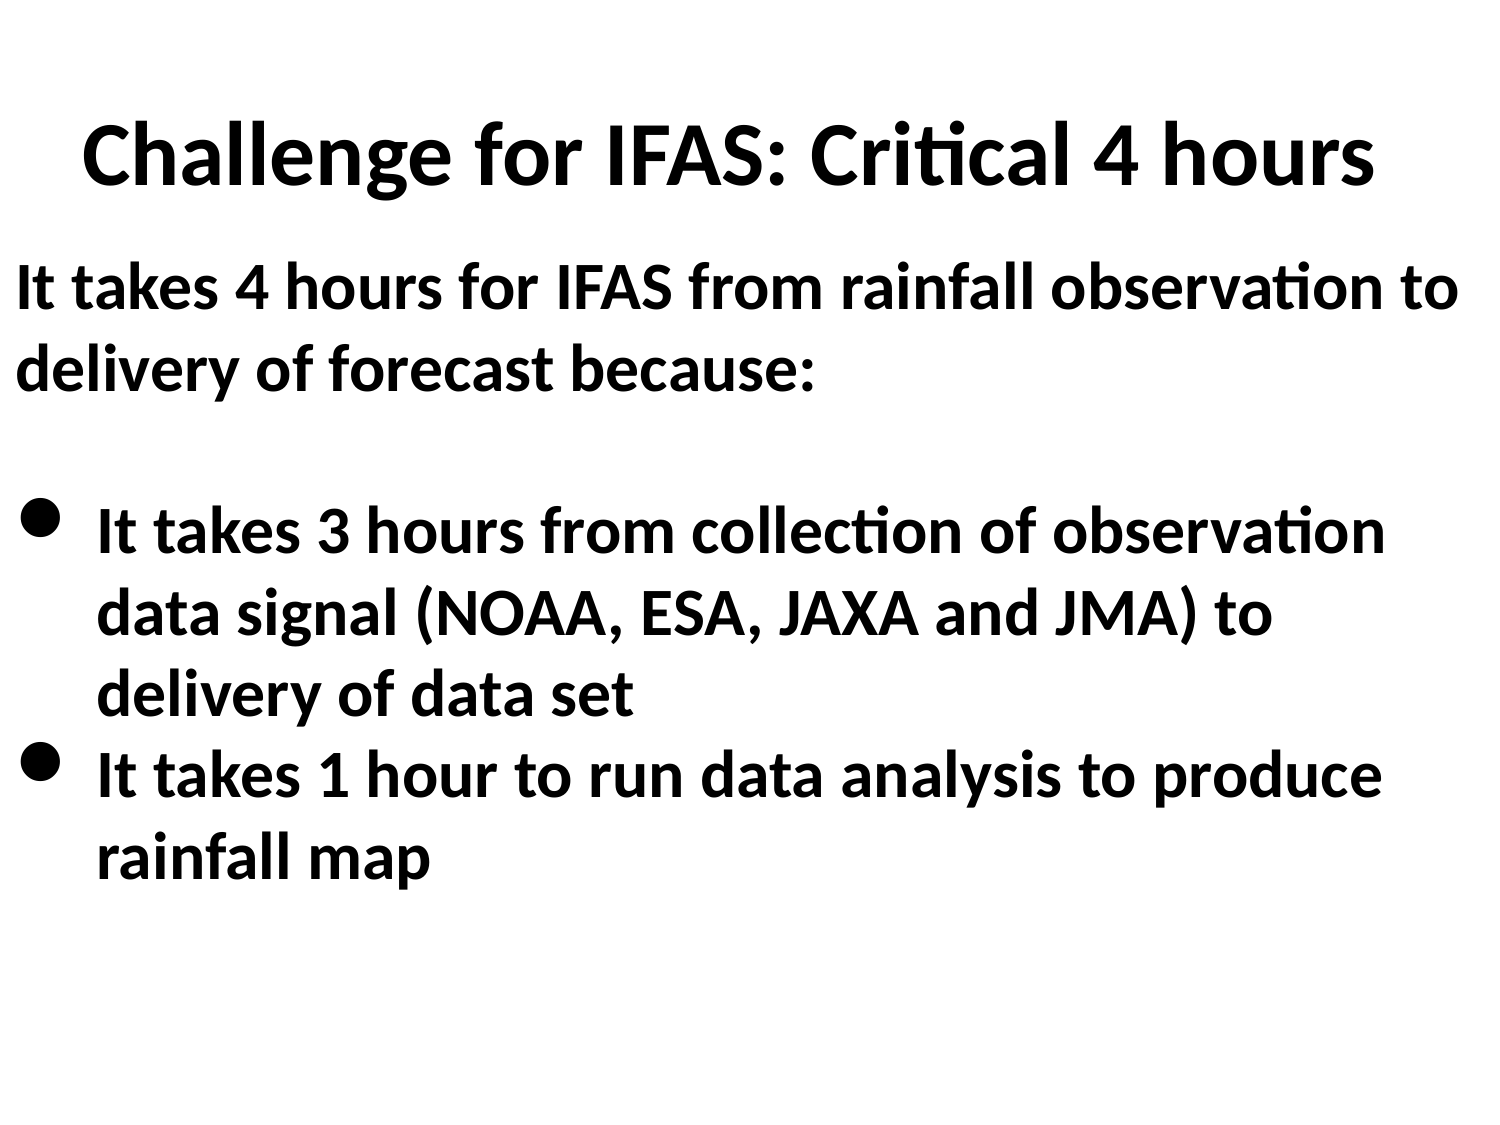

# Challenge for IFAS: Critical 4 hours
It takes 4 hours for IFAS from rainfall observation to delivery of forecast because:

It takes 3 hours from collection of observation data signal (NOAA, ESA, JAXA and JMA) to delivery of data set
It takes 1 hour to run data analysis to produce rainfall map